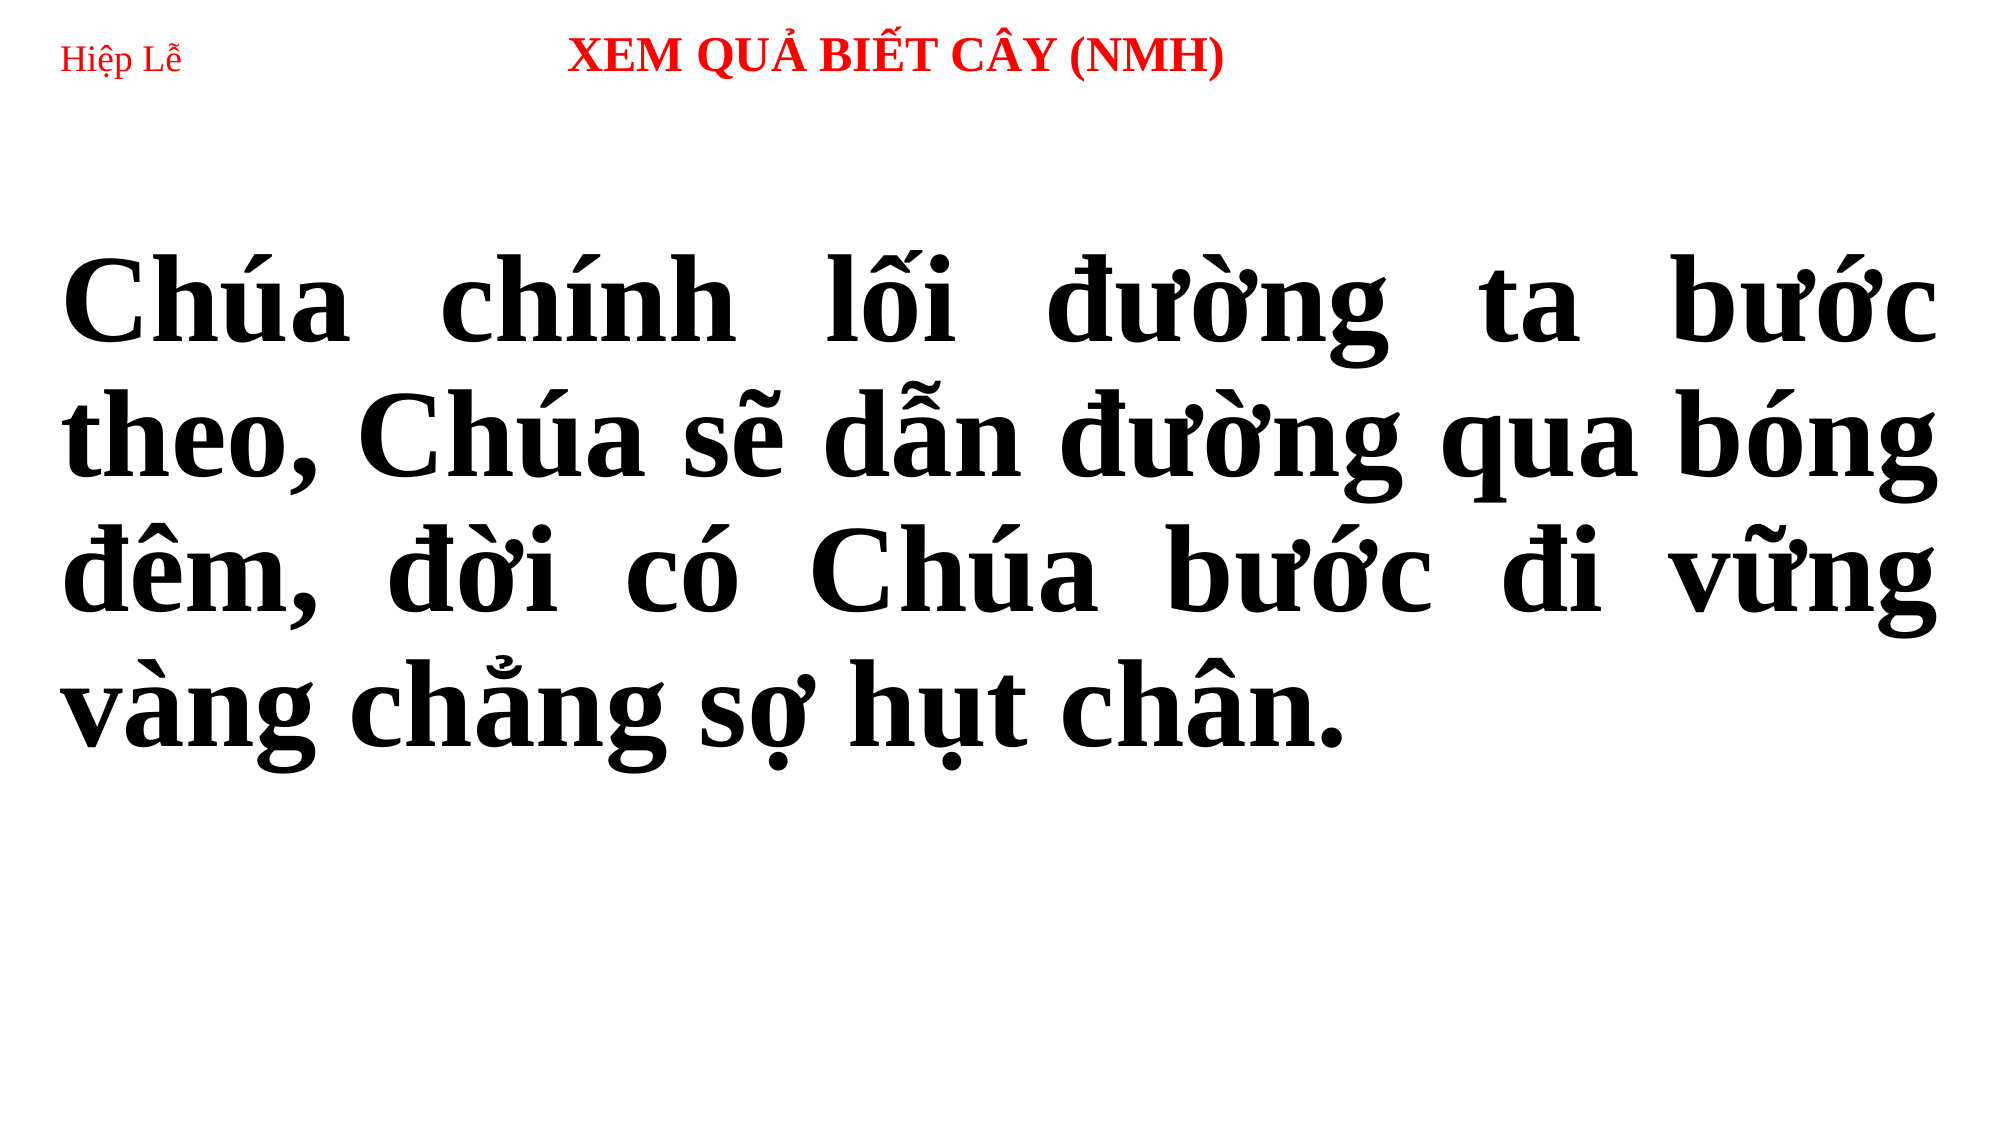

# Hiệp Lễ                    	      XEM QUẢ BIẾT CÂY (NMH)
Chúa chính lối đường ta bước theo, Chúa sẽ dẫn đường qua bóng đêm, đời có Chúa bước đi vững vàng chẳng sợ hụt chân.